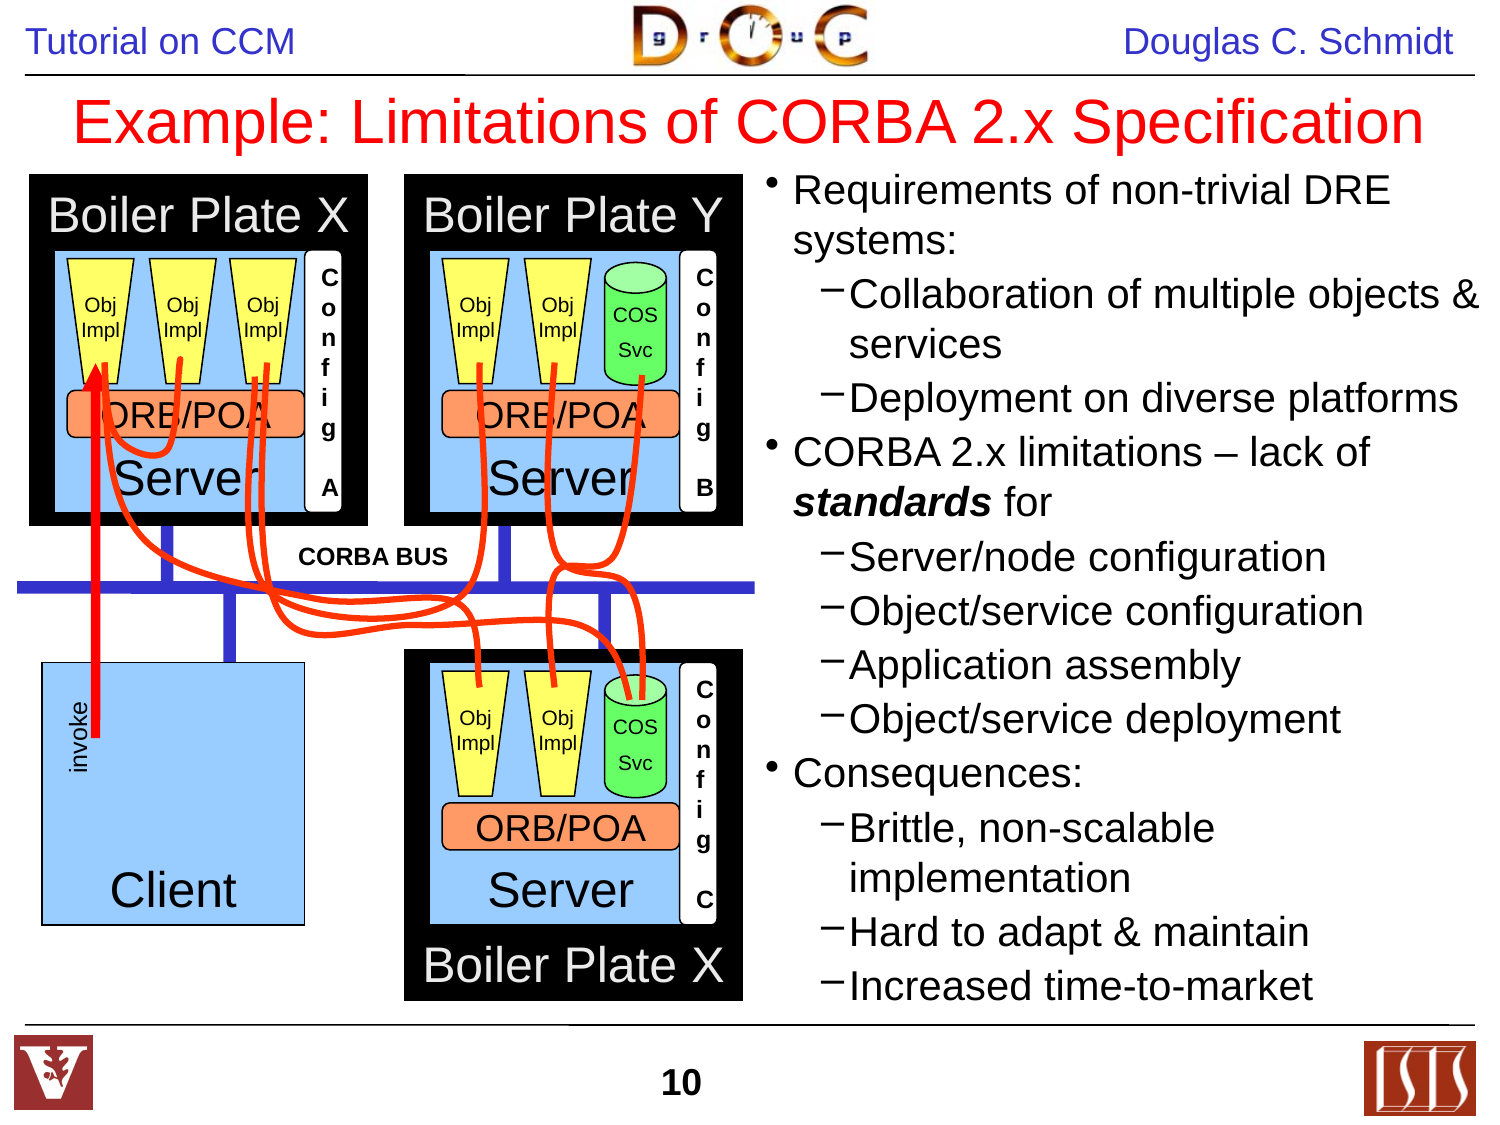

# Example: Limitations of CORBA 2.x Specification
Requirements of non-trivial DRE systems:
Collaboration of multiple objects & services
Deployment on diverse platforms
CORBA 2.x limitations – lack of standards for
Server/node configuration
Object/service configuration
Application assembly
Object/service deployment
Consequences:
Brittle, non-scalable implementation
Hard to adapt & maintain
Increased time-to-market

Boiler Plate X
Boiler Plate Y
Boiler Plate X
Server
Config A
Config B
Config C
Server
Obj
Impl
Obj
Impl
Obj
Impl
Obj
Impl
Obj
Impl
COS
Svc

ORB/POA
ORB/POA

CORBA BUS

Client
Server
Obj
Impl
Obj
Impl
COS
Svc
invoke
ORB/POA